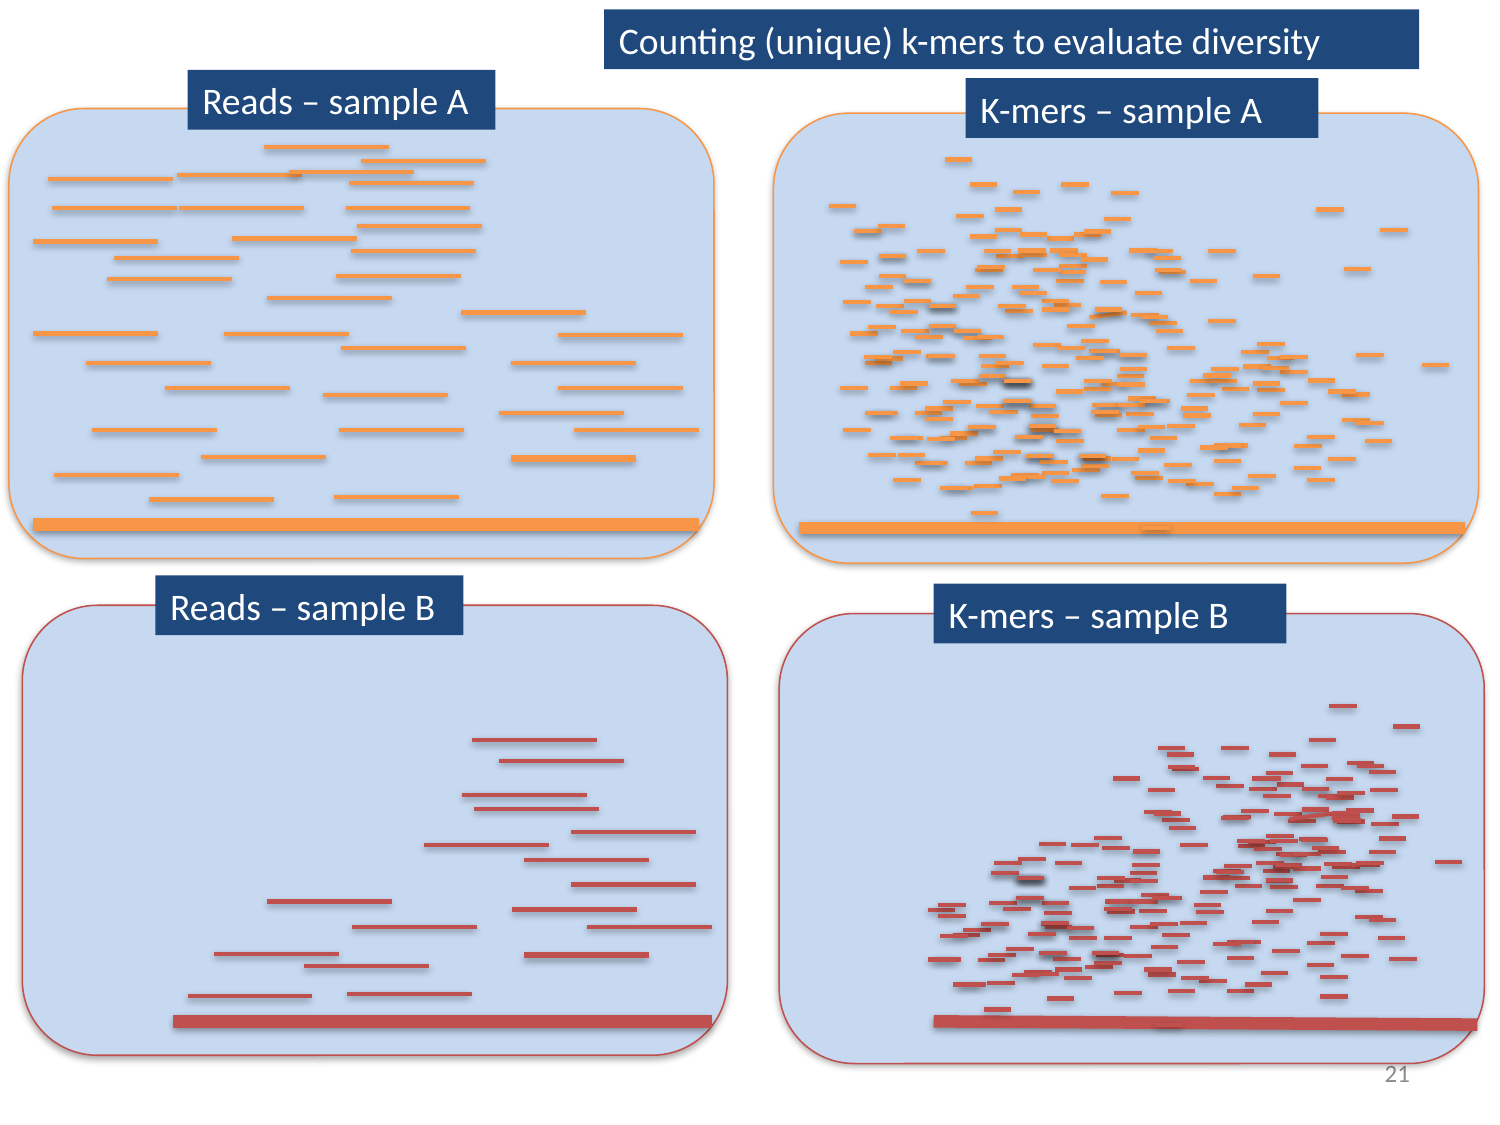

Counting (unique) k-mers to evaluate diversity
Reads – sample A
K-mers – sample A

Reads – sample B
K-mers – sample B

21